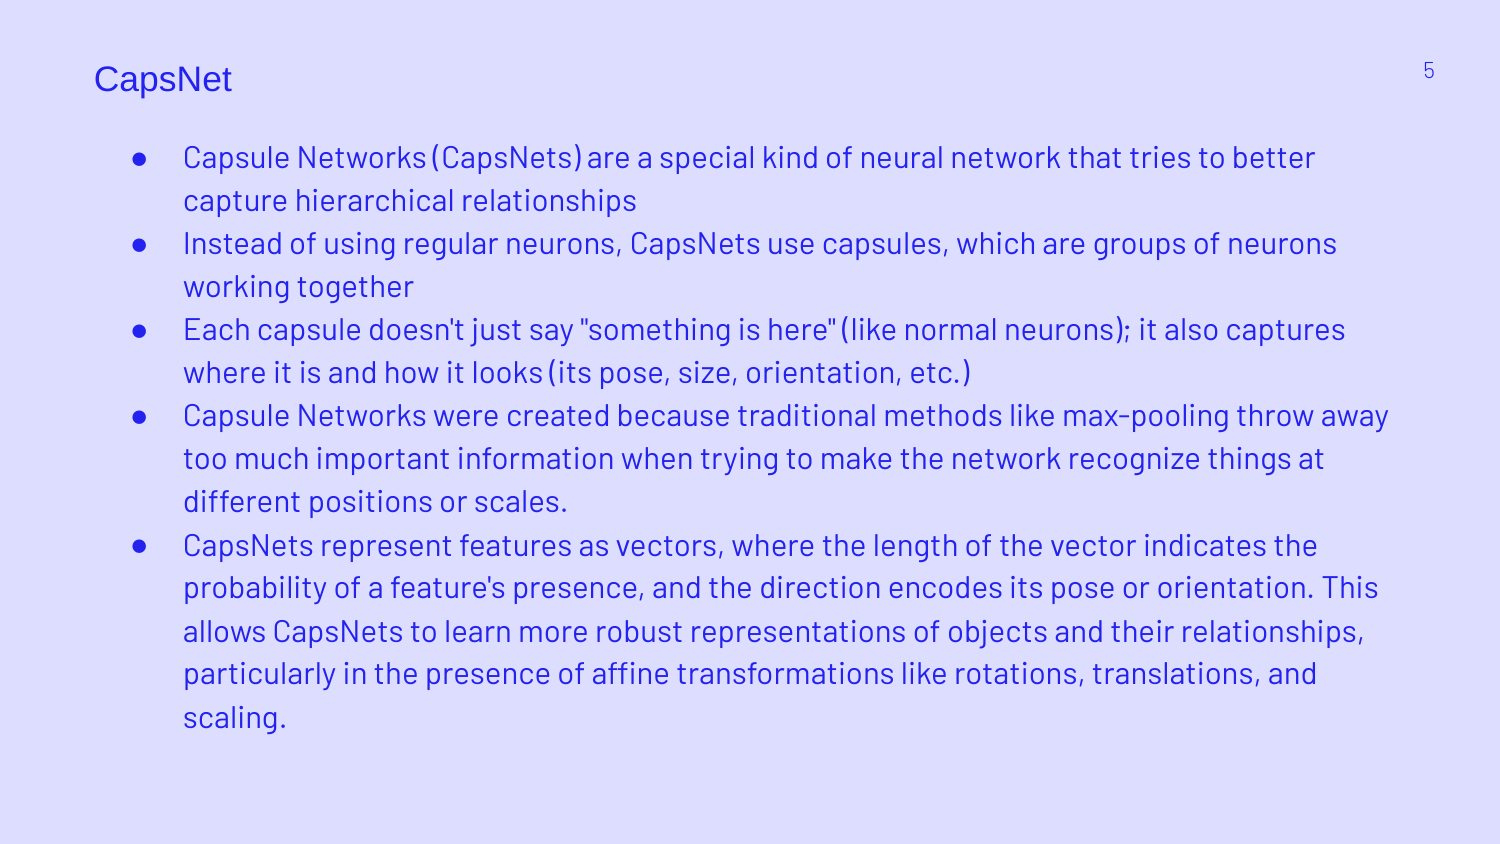

CapsNet
5
Capsule Networks (CapsNets) are a special kind of neural network that tries to better capture hierarchical relationships
Instead of using regular neurons, CapsNets use capsules, which are groups of neurons working together
Each capsule doesn't just say "something is here" (like normal neurons); it also captures where it is and how it looks (its pose, size, orientation, etc.)
Capsule Networks were created because traditional methods like max-pooling throw away too much important information when trying to make the network recognize things at different positions or scales.
CapsNets represent features as vectors, where the length of the vector indicates the probability of a feature's presence, and the direction encodes its pose or orientation. This allows CapsNets to learn more robust representations of objects and their relationships, particularly in the presence of affine transformations like rotations, translations, and scaling.